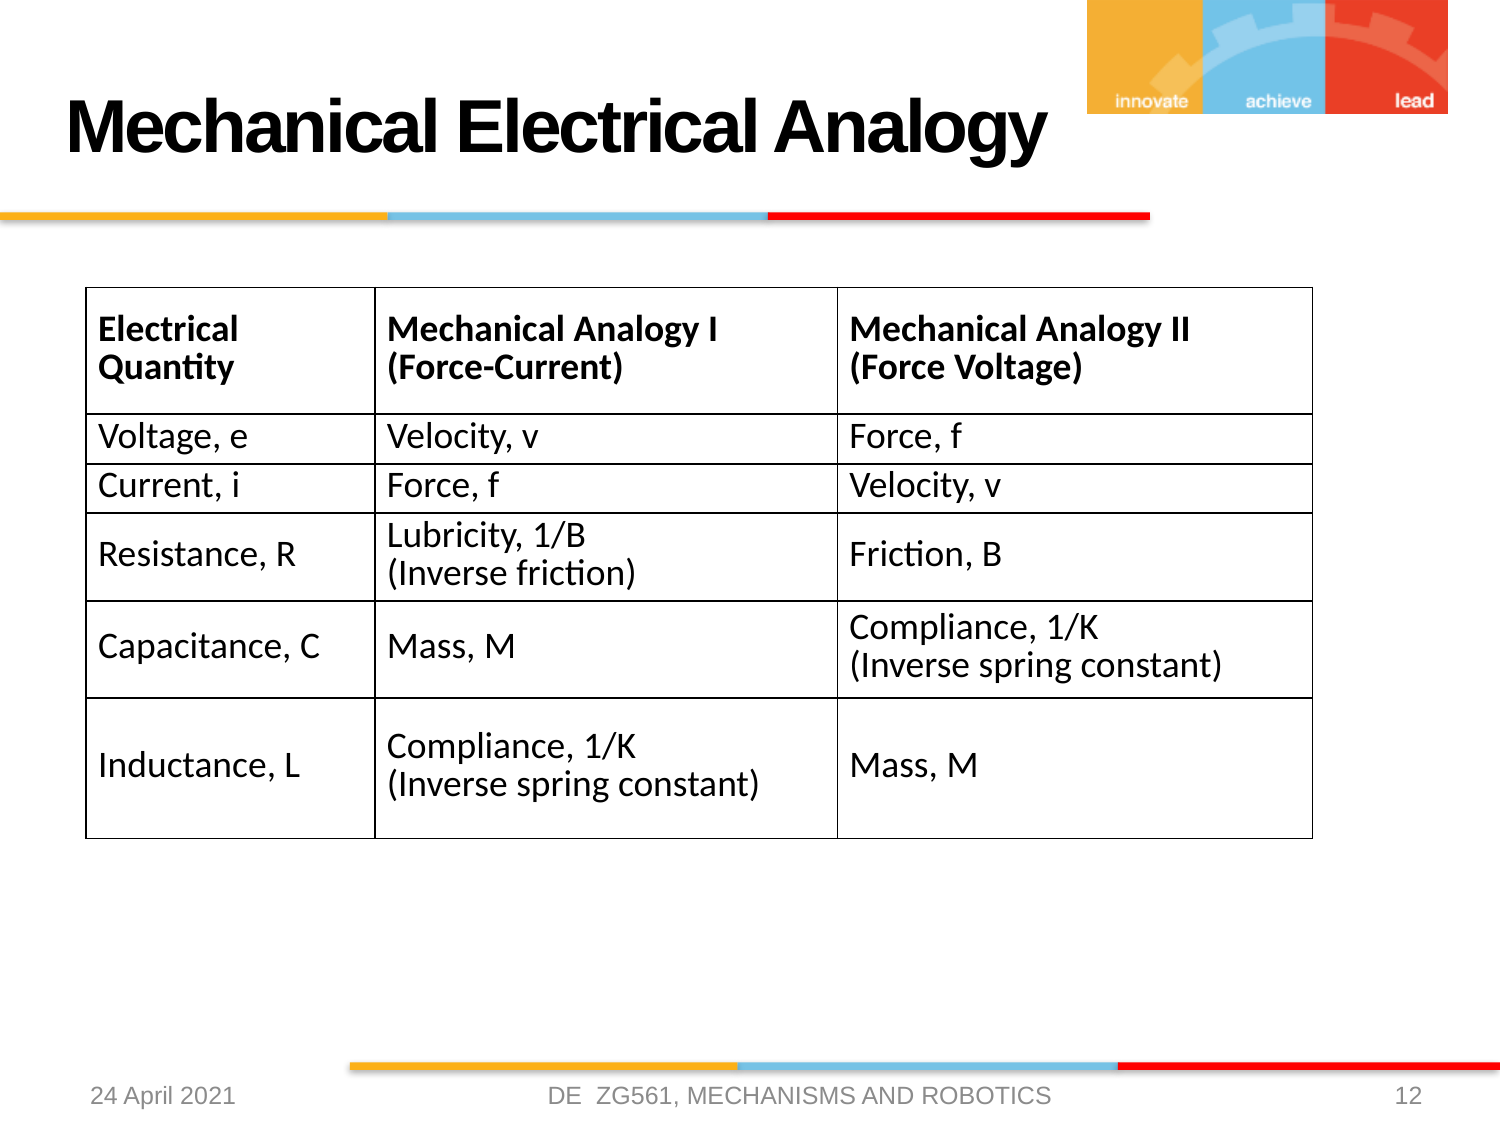

# Mechanical Electrical Analogy
| Electrical Quantity | Mechanical Analogy I (Force-Current) | Mechanical Analogy II (Force Voltage) |
| --- | --- | --- |
| Voltage, e | Velocity, v | Force, f |
| Current, i | Force, f | Velocity, v |
| Resistance, R | Lubricity, 1/B (Inverse friction) | Friction, B |
| Capacitance, C | Mass, M | Compliance, 1/K (Inverse spring constant) |
| Inductance, L | Compliance, 1/K (Inverse spring constant) | Mass, M |
DE  ZG561, MECHANISMS AND ROBOTICS
24 April 2021
12